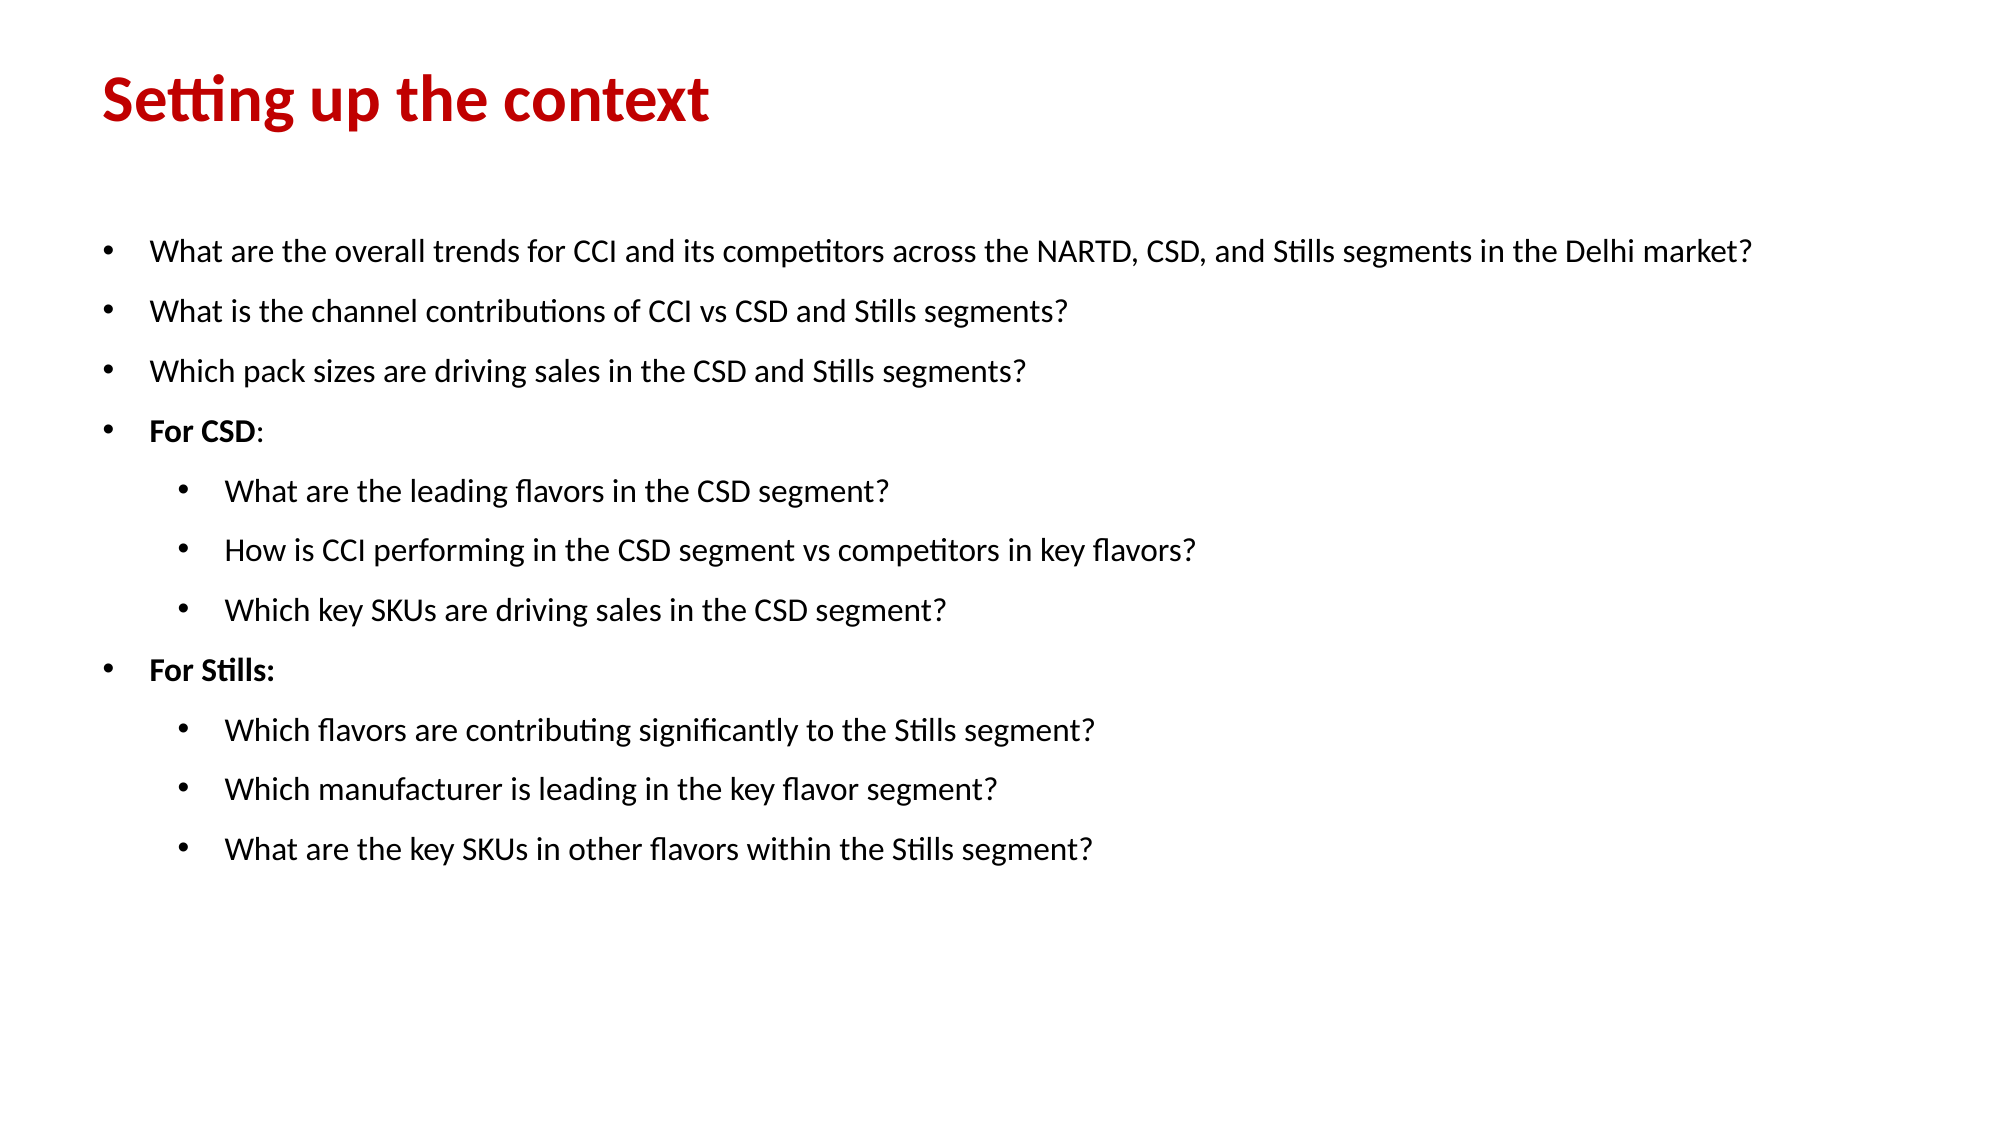

# Setting up the context
What are the overall trends for CCI and its competitors across the NARTD, CSD, and Stills segments in the Delhi market?
What is the channel contributions of CCI vs CSD and Stills segments?
Which pack sizes are driving sales in the CSD and Stills segments?
For CSD:
What are the leading flavors in the CSD segment?
How is CCI performing in the CSD segment vs competitors in key flavors?
Which key SKUs are driving sales in the CSD segment?
For Stills:
Which flavors are contributing significantly to the Stills segment?
Which manufacturer is leading in the key flavor segment?
What are the key SKUs in other flavors within the Stills segment?